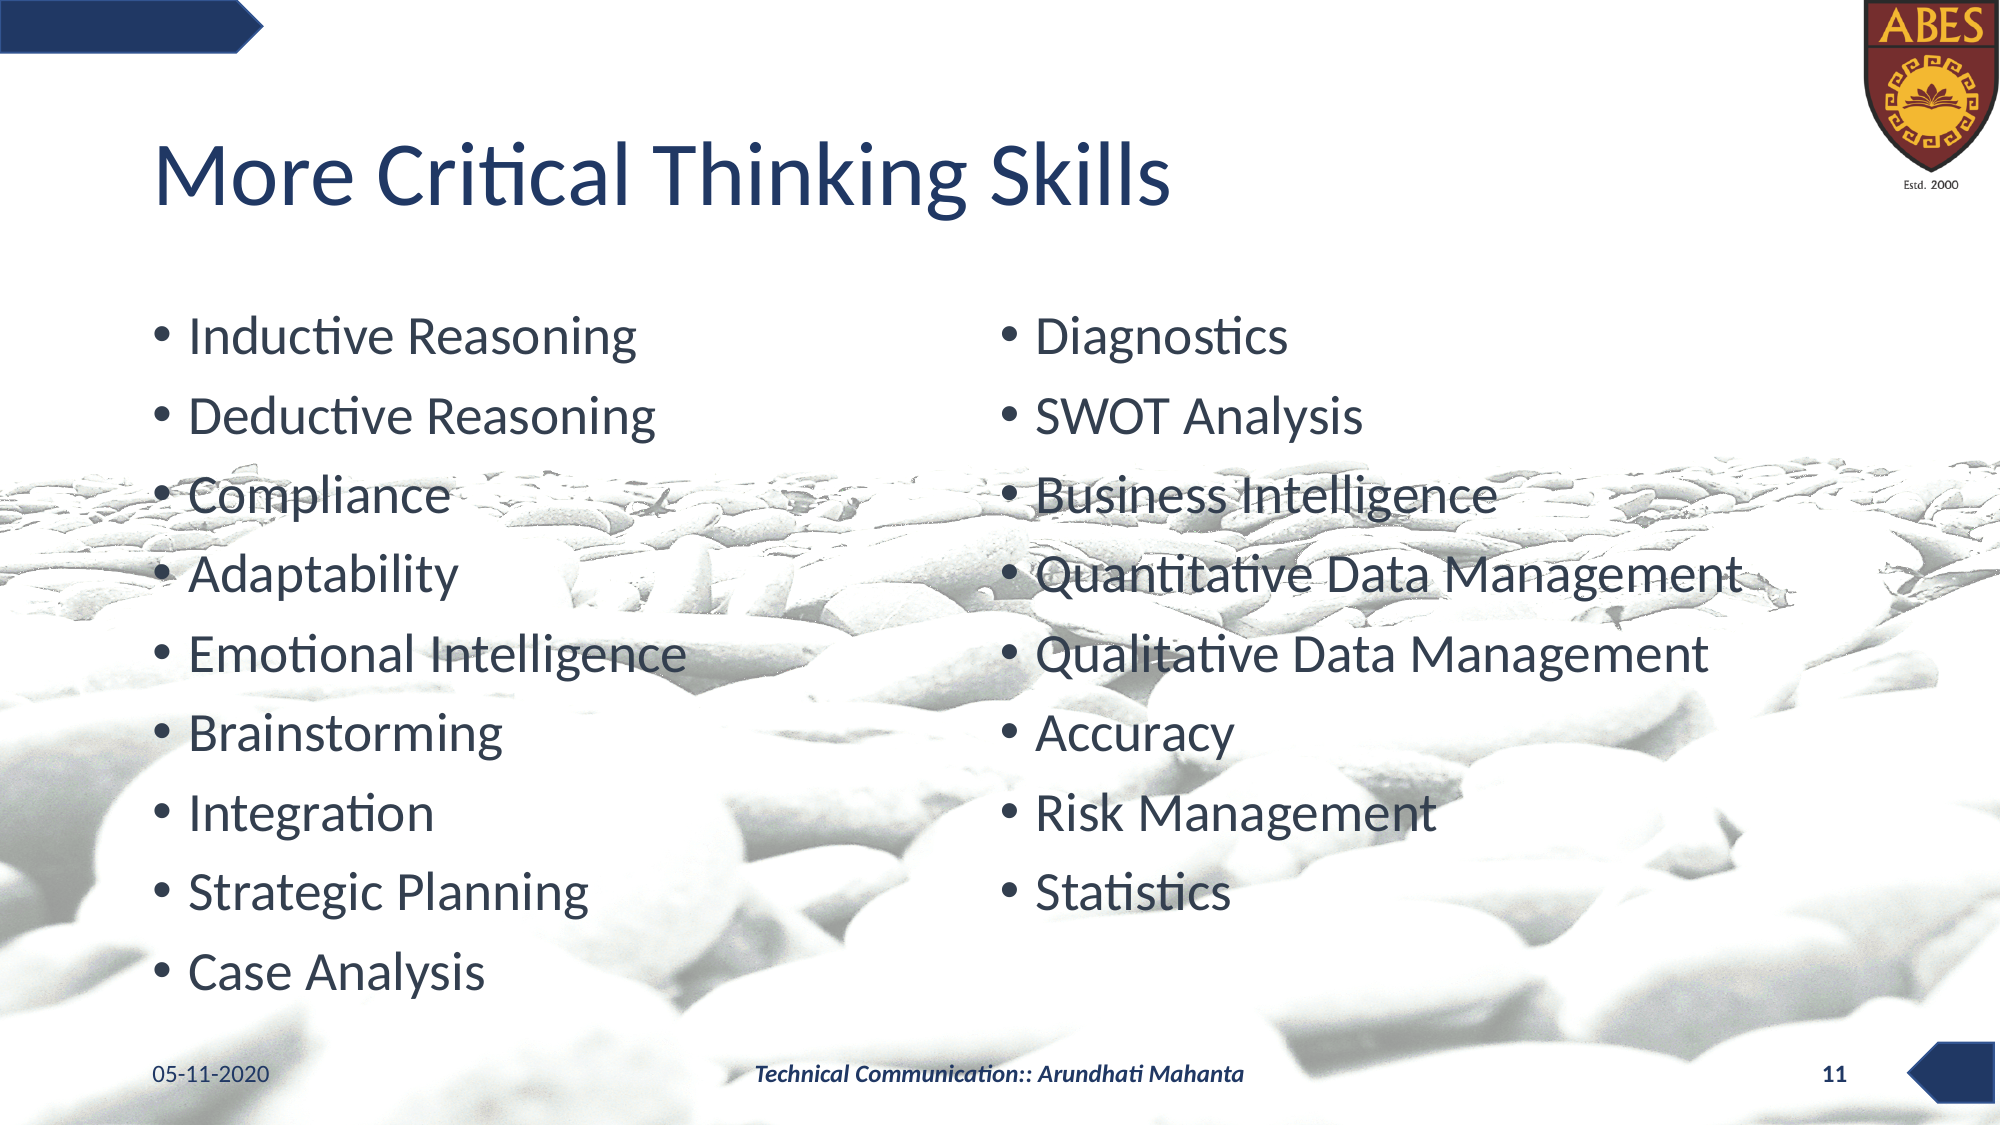

# More Critical Thinking Skills
Inductive Reasoning
Deductive Reasoning
Compliance
Adaptability
Emotional Intelligence
Brainstorming
Integration
Strategic Planning
Case Analysis
Diagnostics
SWOT Analysis
Business Intelligence
Quantitative Data Management
Qualitative Data Management
Accuracy
Risk Management
Statistics

05-11-2020
Technical Communication:: Arundhati Mahanta
11